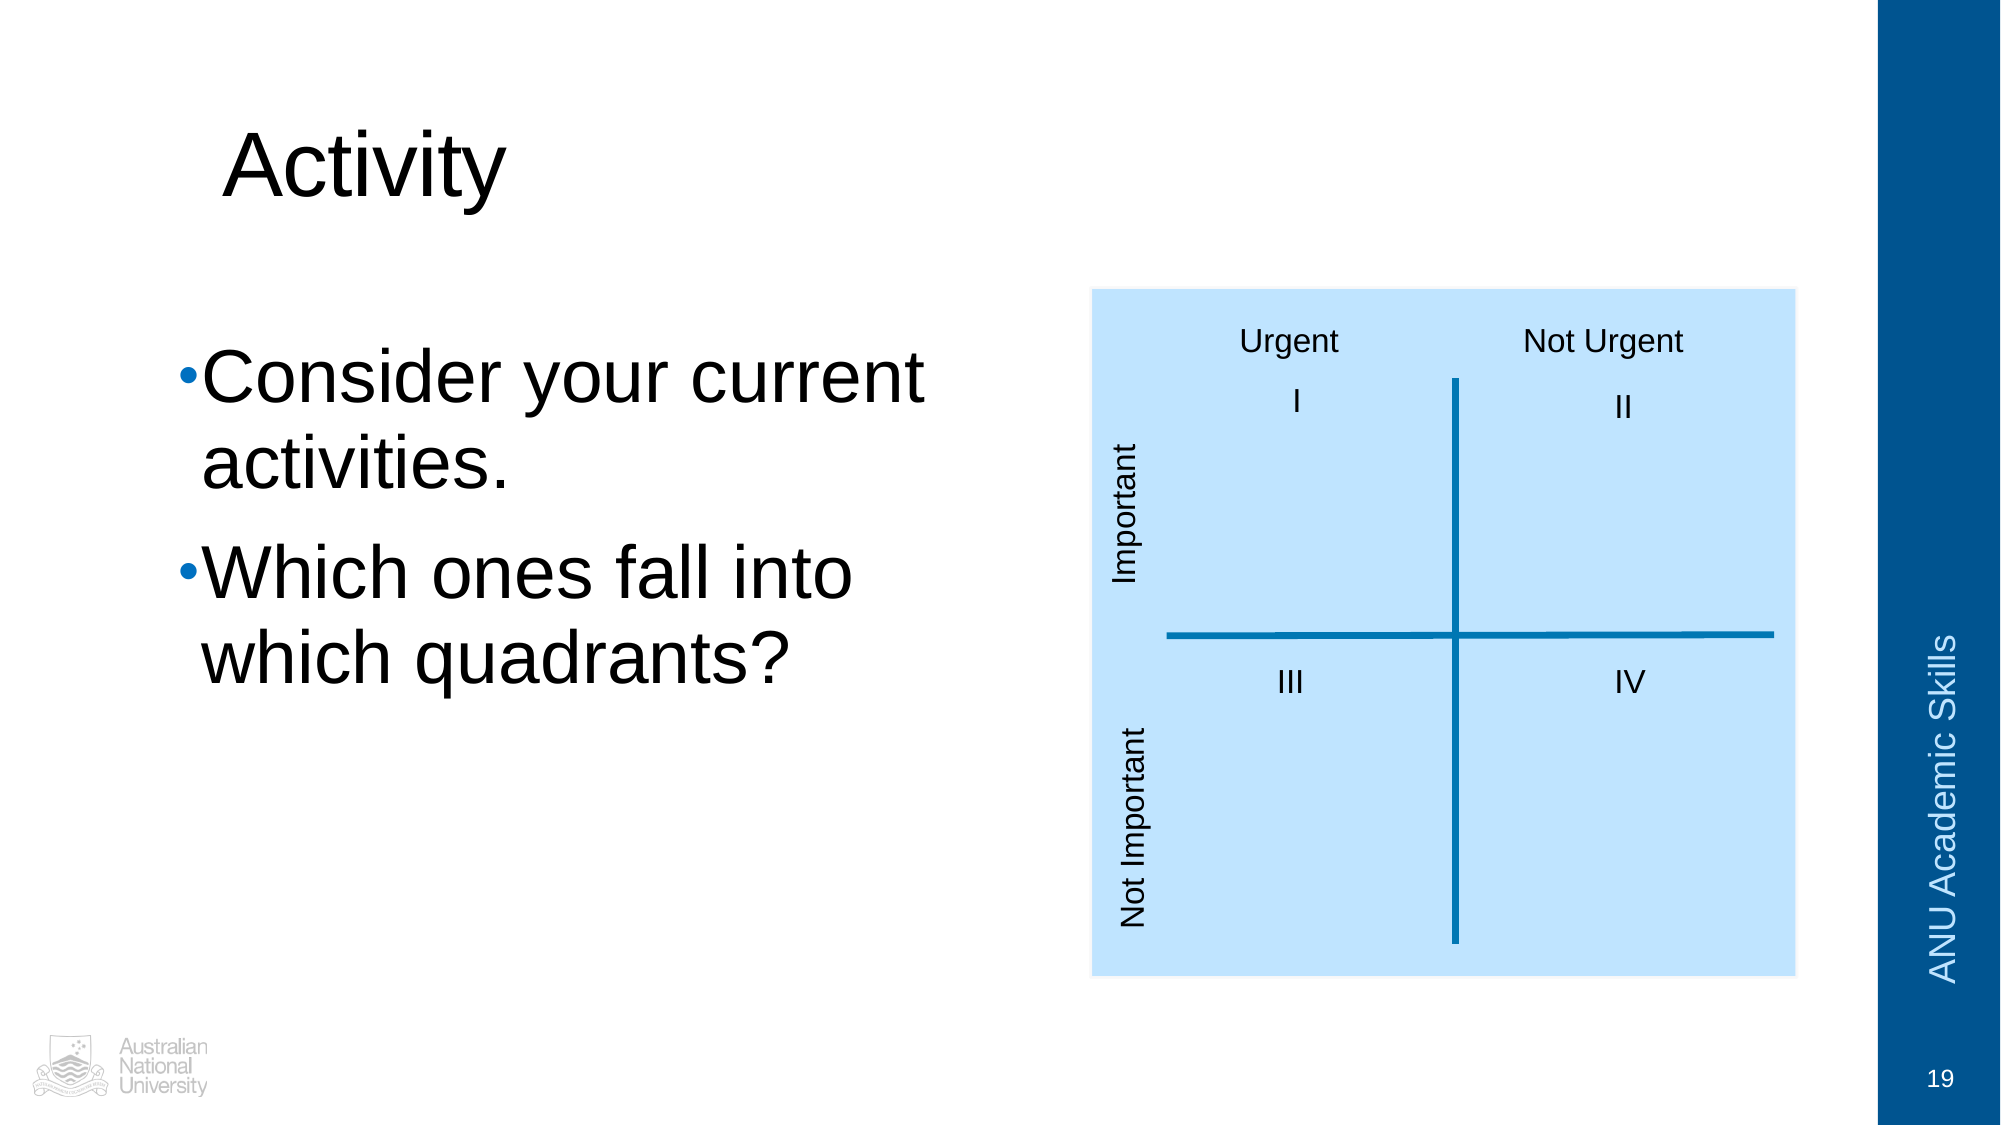

# Activity

Urgent
Not Urgent
I
II
Important
III
IV
Not Important
Consider your current activities.
Which ones fall into which quadrants?
ANU Academic Skills
19